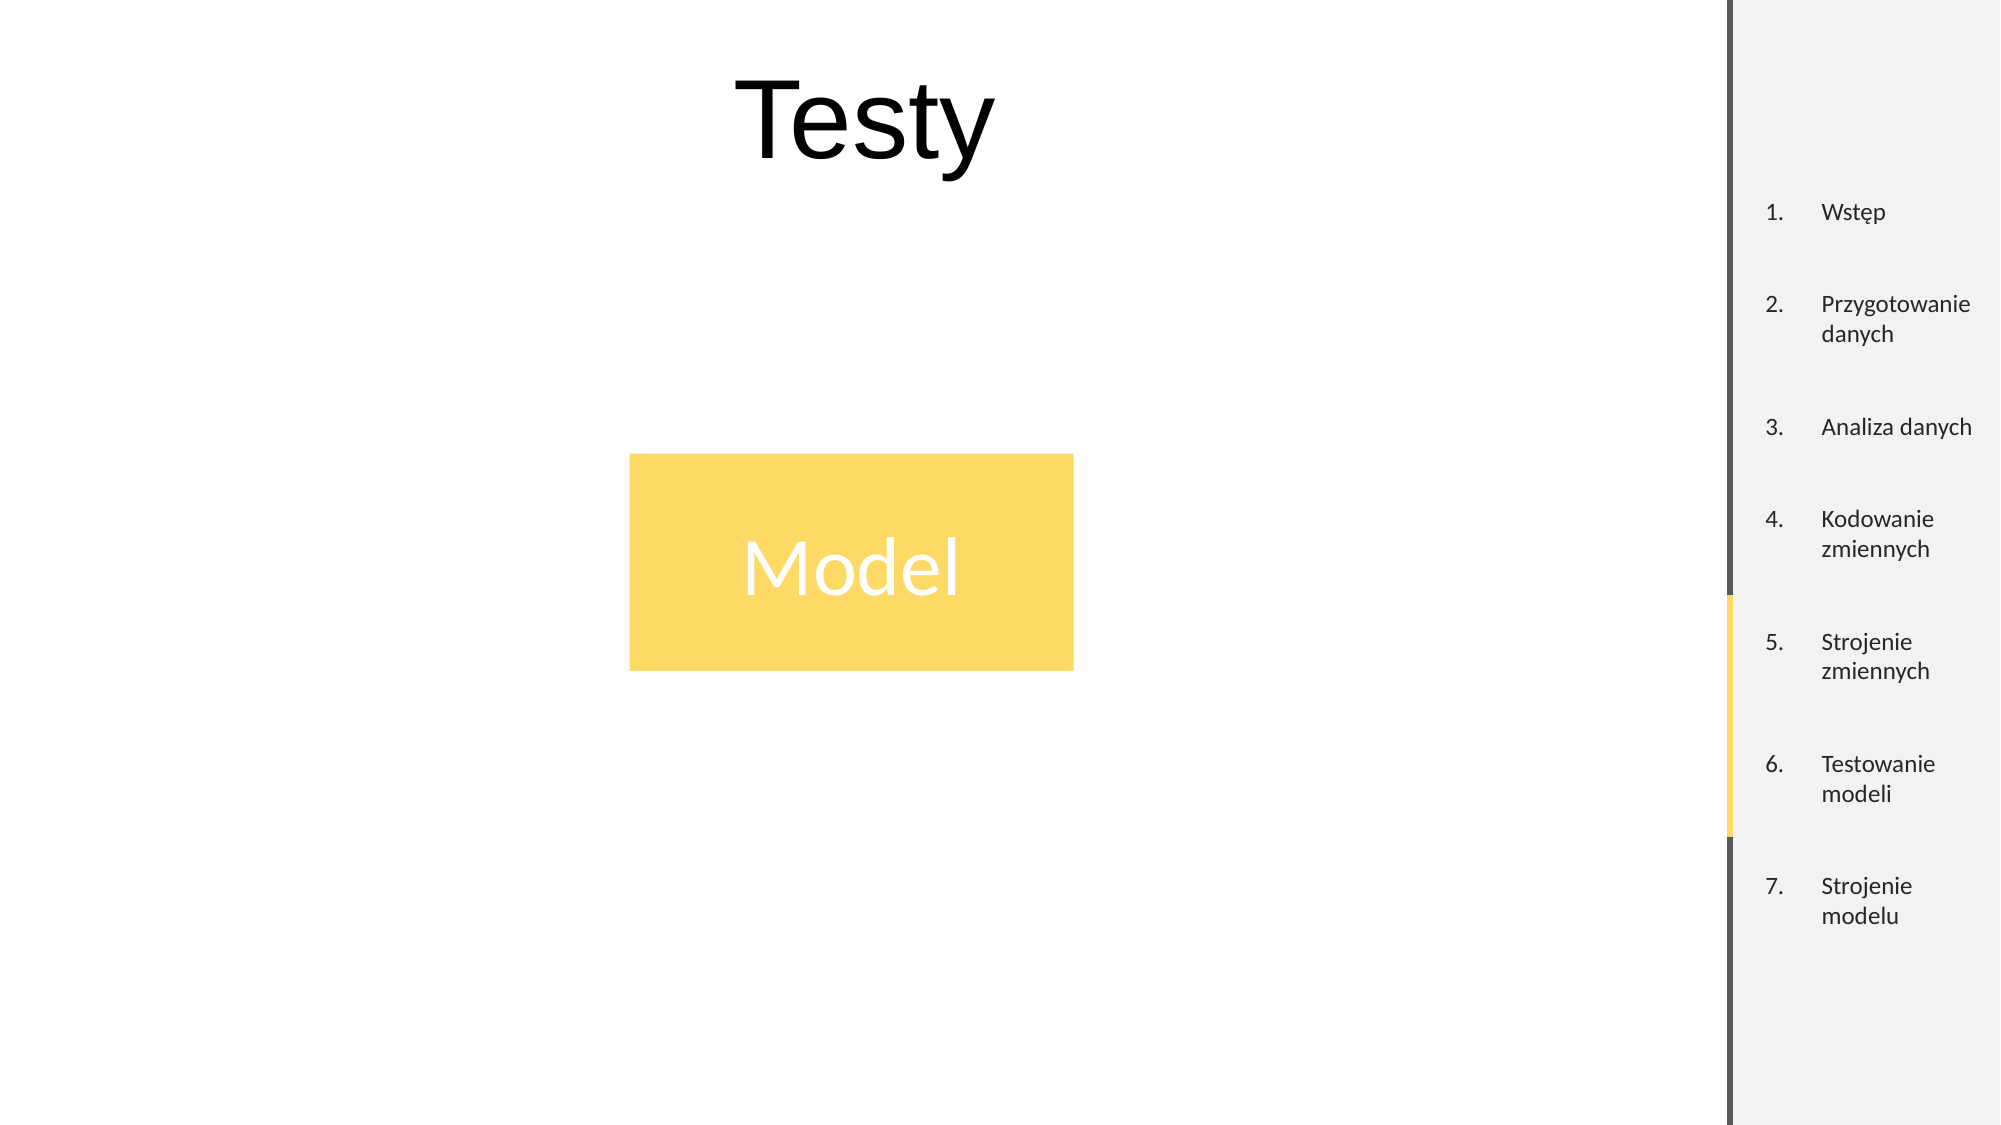

Wstęp
Przygotowanie danych
Analiza danych
Kodowanie zmiennych
Strojenie zmiennych
Testowanie modeli
Strojenie modelu
Testy

Redukcja danych
Metoda
imputacji
Model